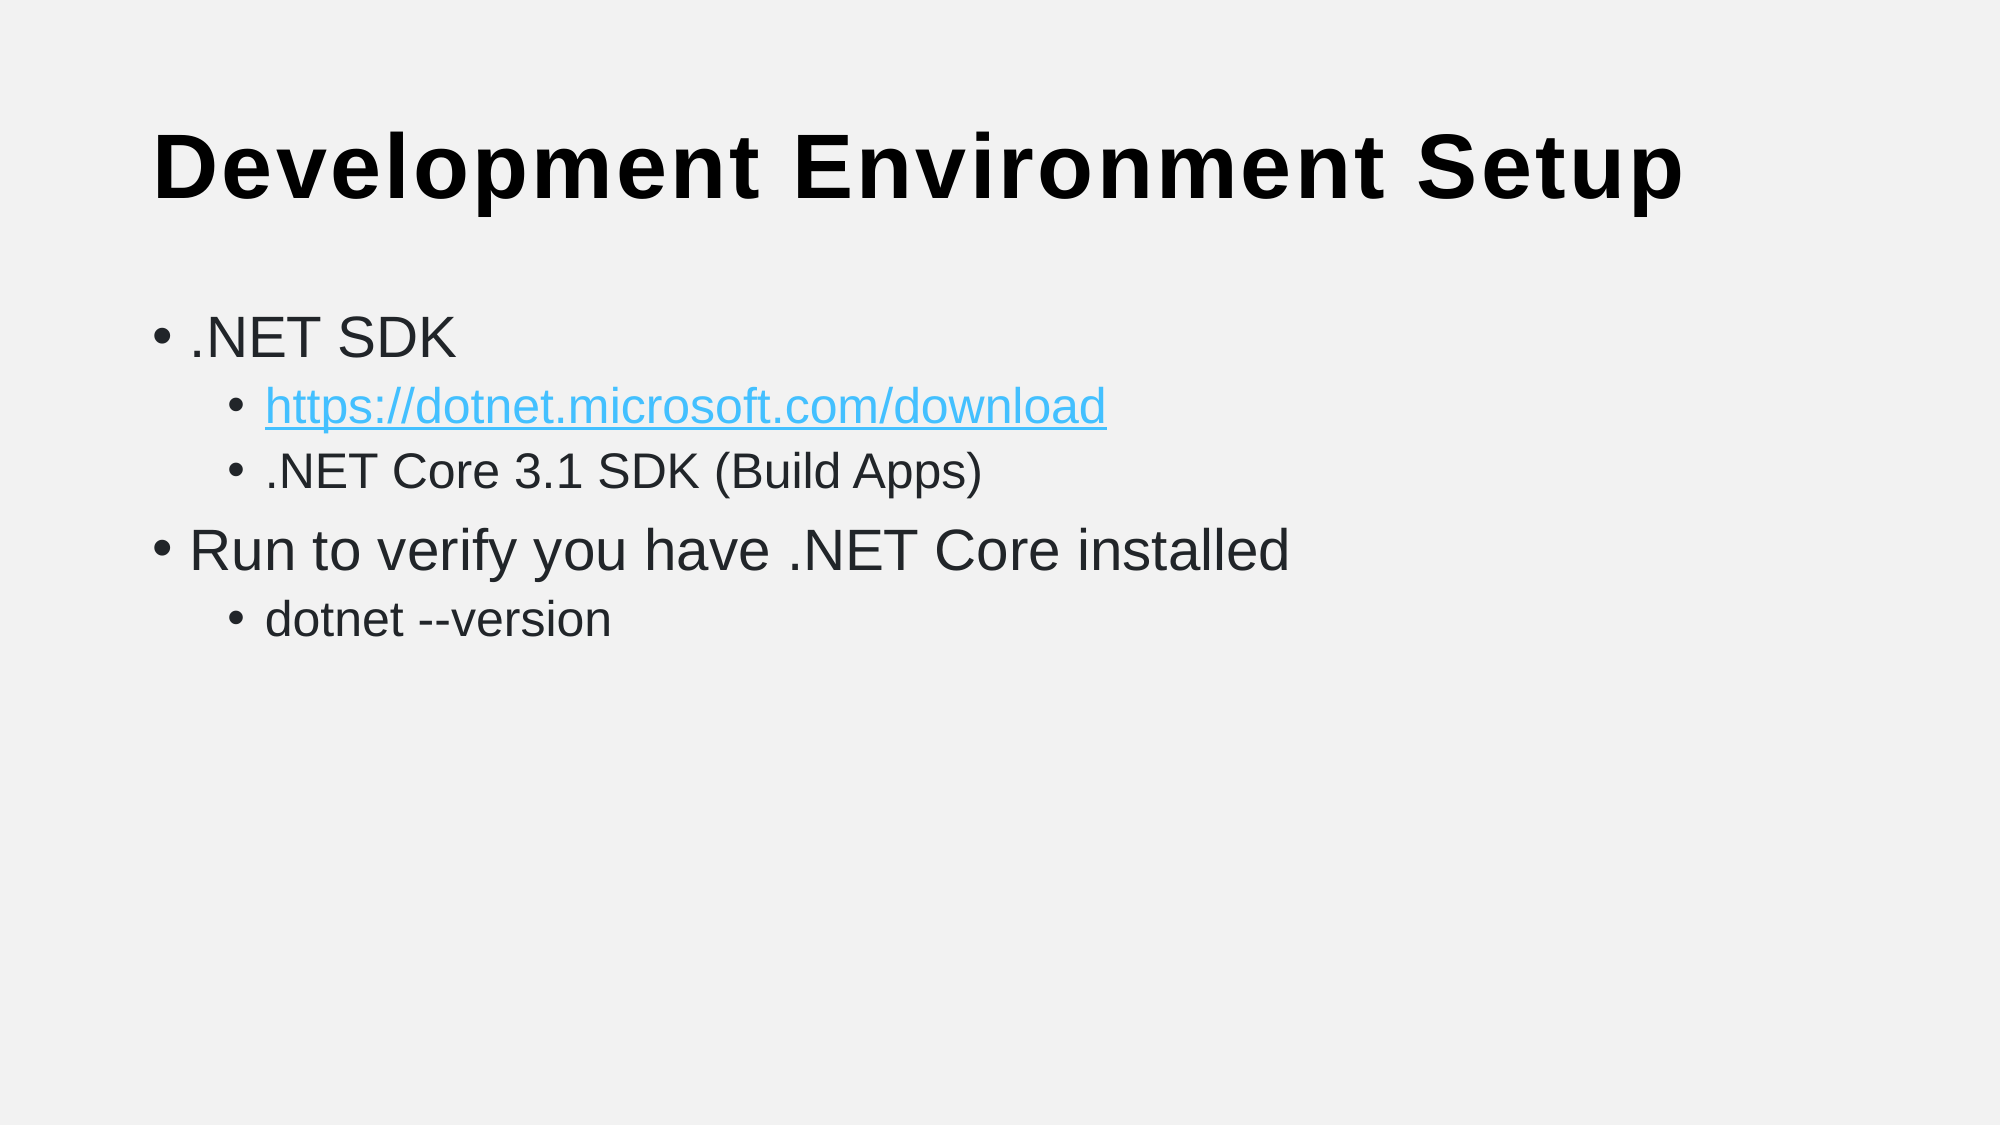

# Development Environment Setup
.NET SDK
https://dotnet.microsoft.com/download
.NET Core 3.1 SDK (Build Apps)
Run to verify you have .NET Core installed
dotnet --version